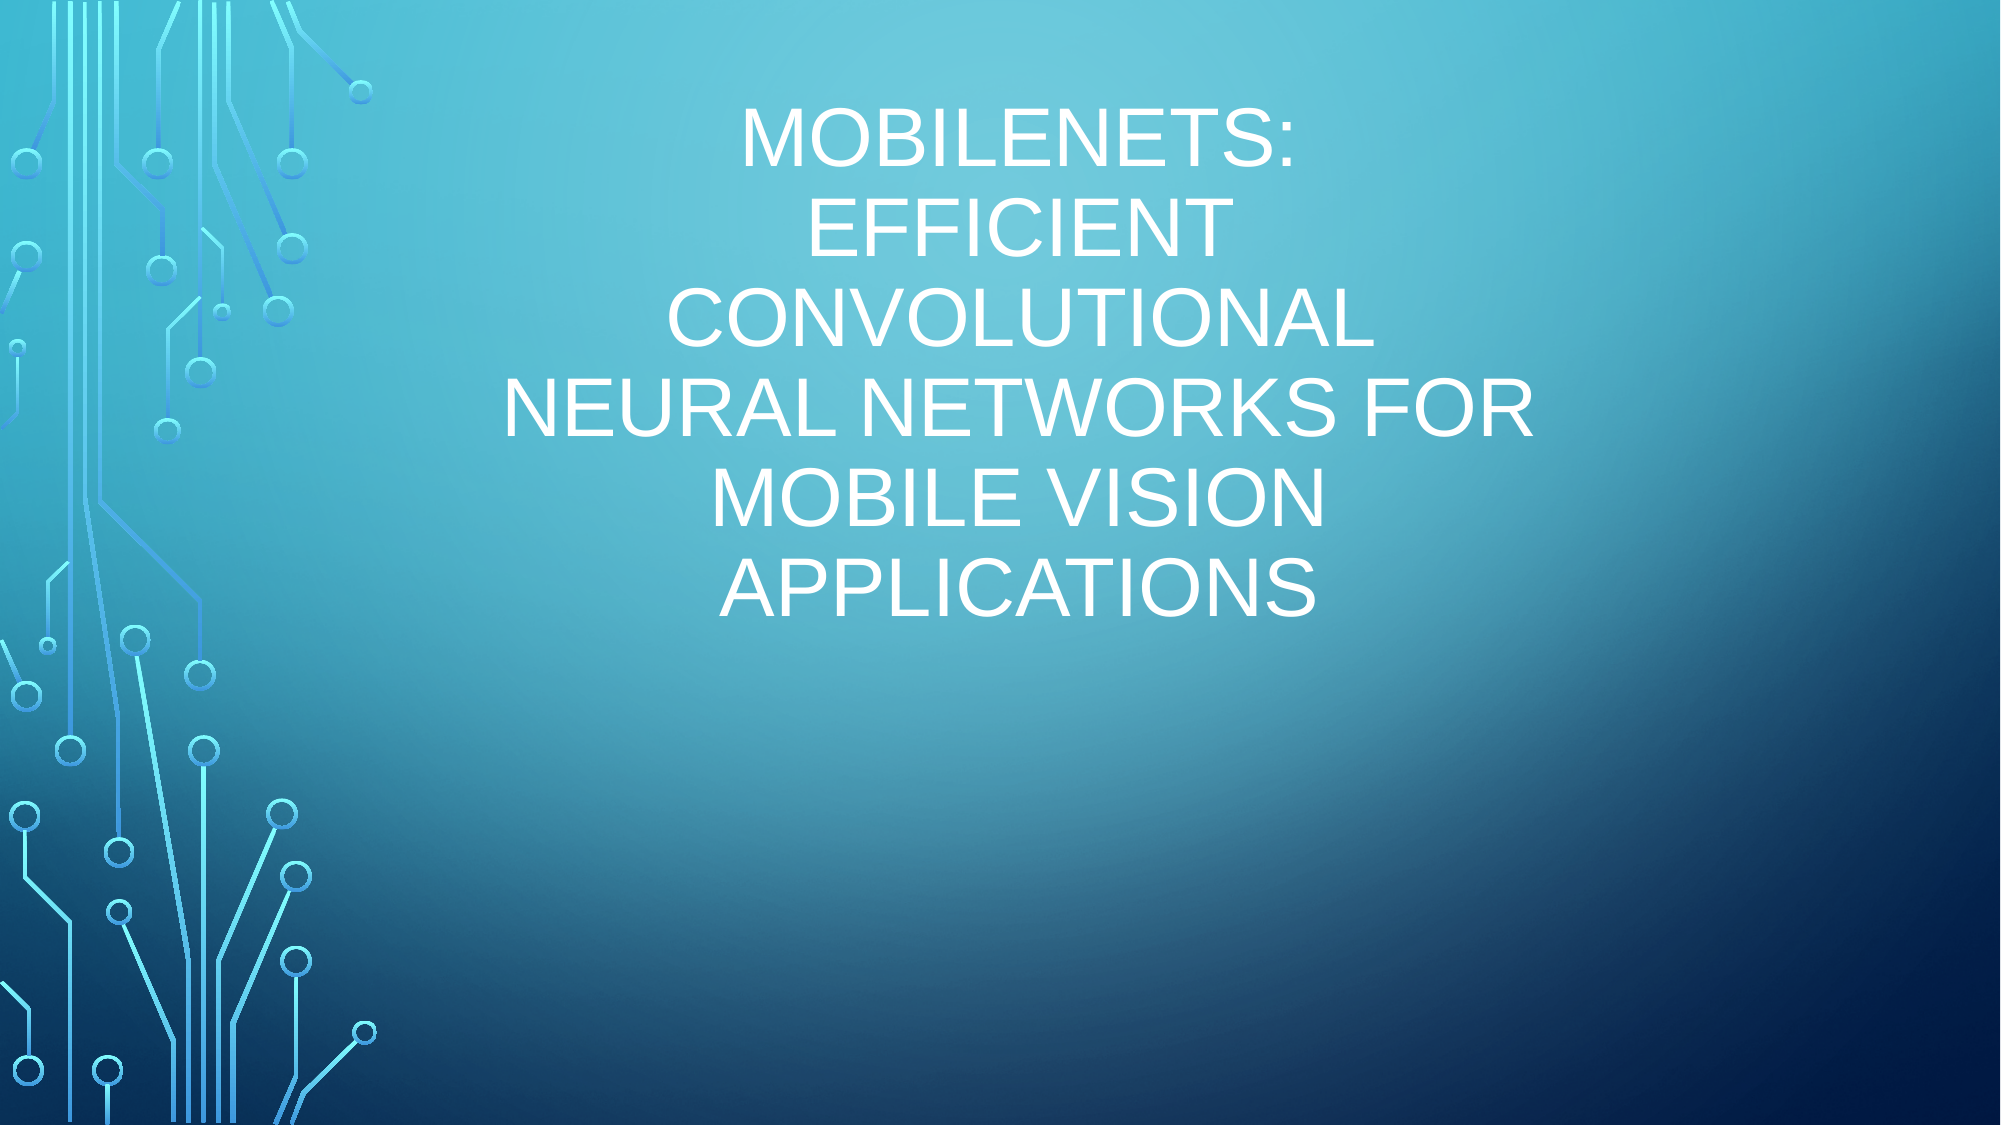

# MobileNets: Efficient Convolutional Neural Networks for Mobile Vision Applications